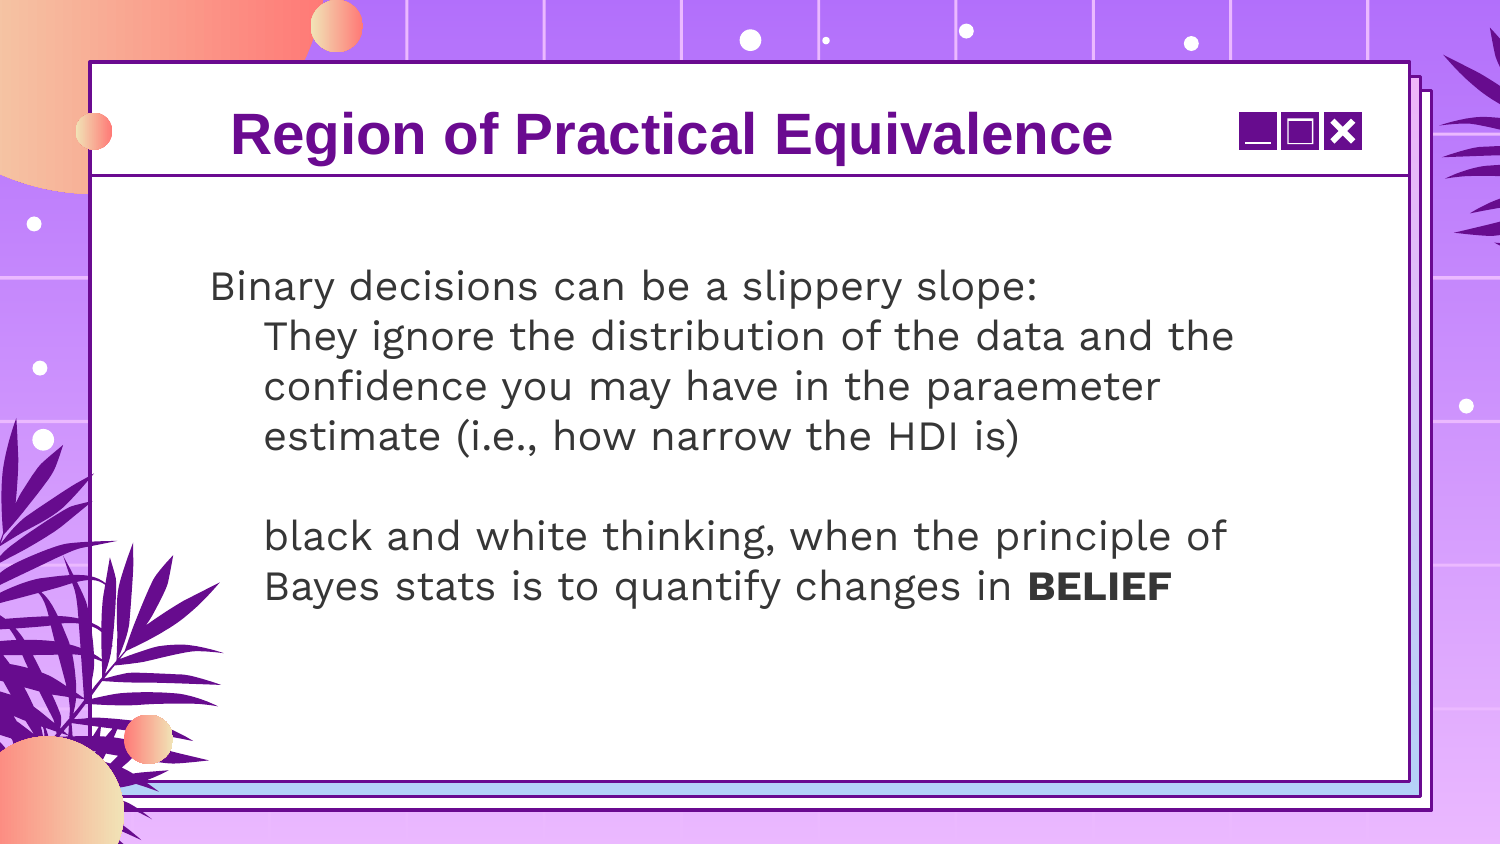

# Region of Practical Equivalence
Binary decisions can be a slippery slope:
	They ignore the distribution of the data and the confidence you may have in the paraemeter estimate (i.e., how narrow the HDI is)

	black and white thinking, when the principle of Bayes stats is to quantify changes in BELIEF